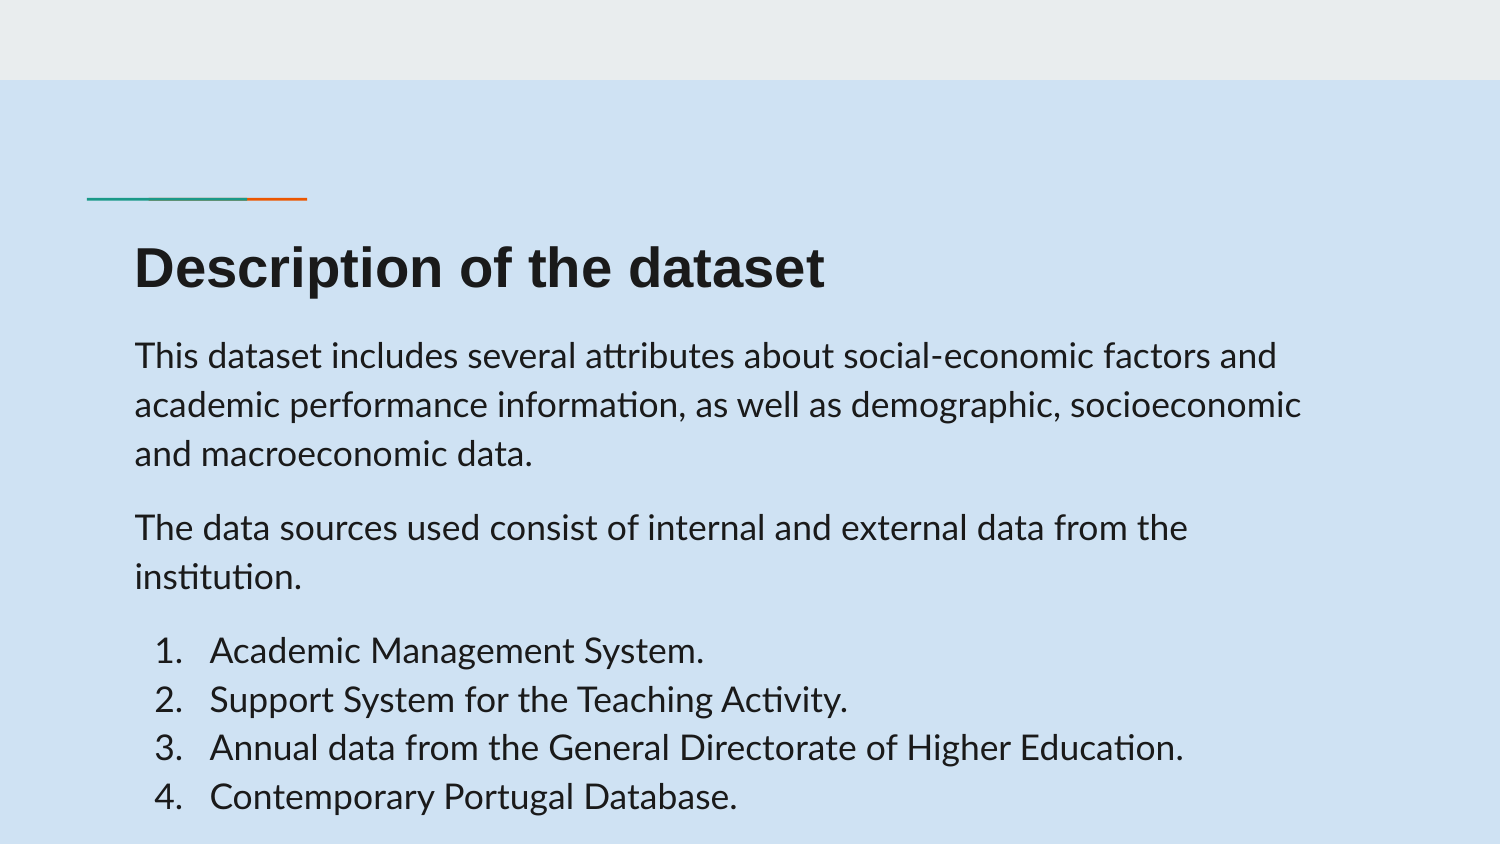

# Description of the dataset
This dataset includes several attributes about social-economic factors and academic performance information, as well as demographic, socioeconomic and macroeconomic data.
The data sources used consist of internal and external data from the institution.
Academic Management System.
Support System for the Teaching Activity.
Annual data from the General Directorate of Higher Education.
Contemporary Portugal Database.